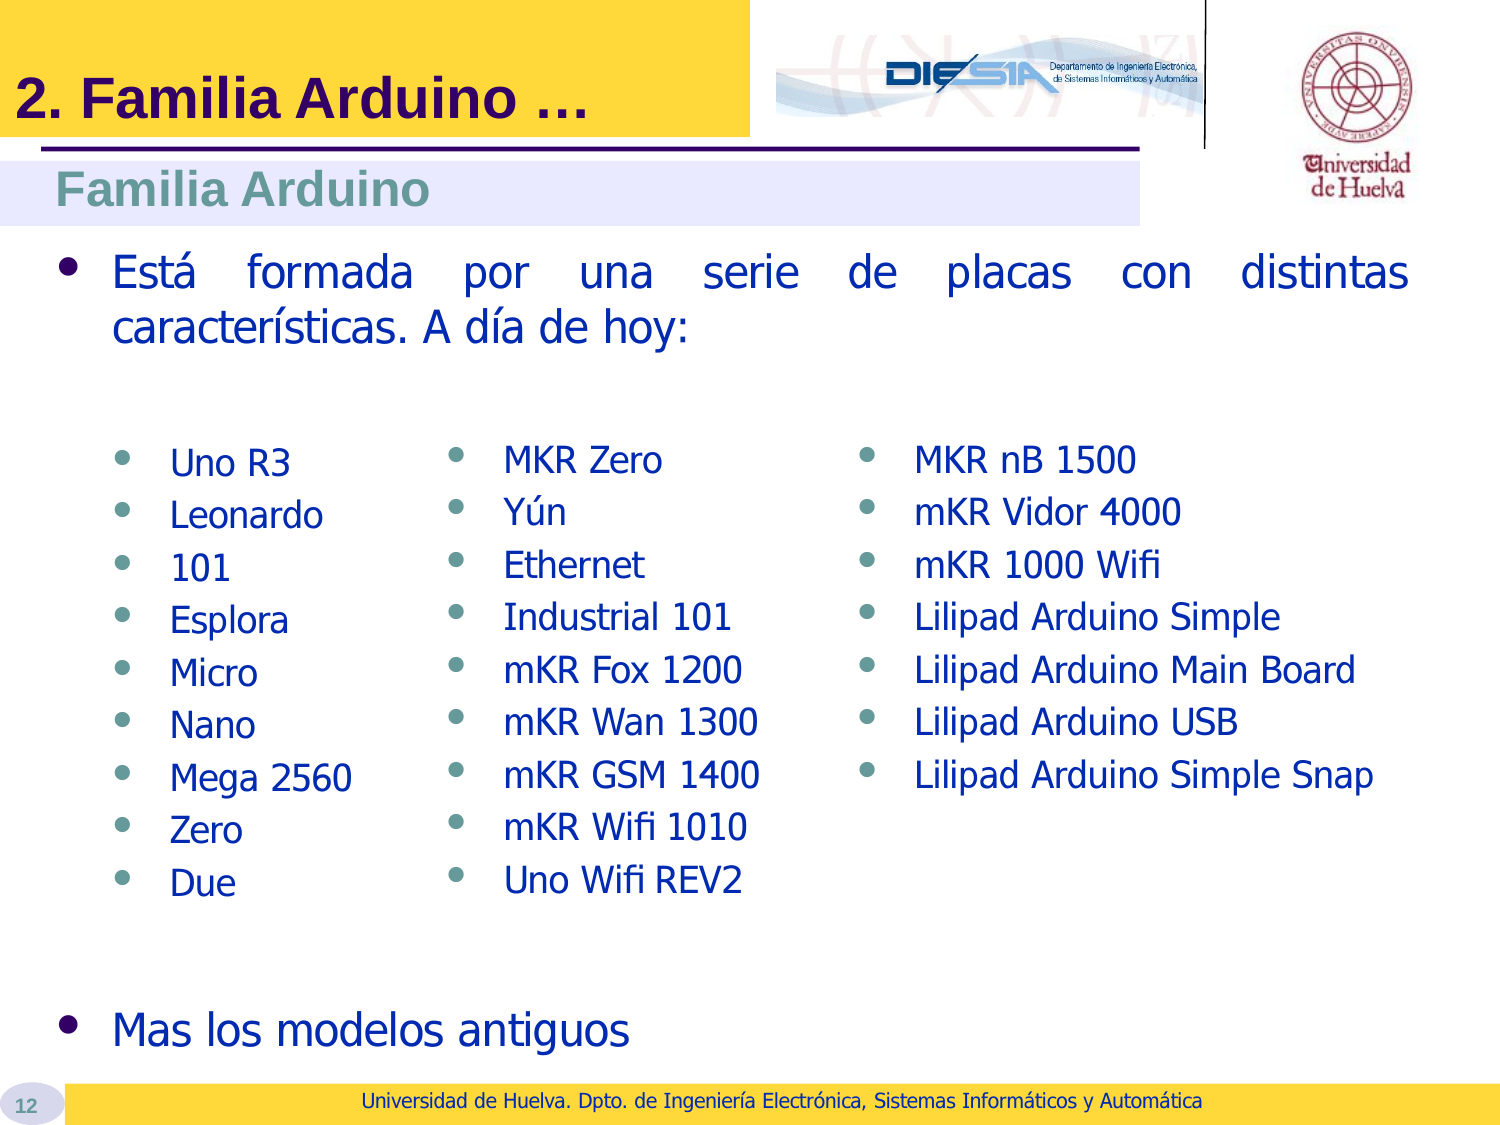

# 2. Familia Arduino …
Familia Arduino
Está formada por una serie de placas con distintas características. A día de hoy:

Uno R3
Leonardo
101
Esplora
Micro
Nano
Mega 2560
Zero
Due

Mas los modelos antiguos

MKR Zero
Yún
Ethernet
Industrial 101
mKR Fox 1200
mKR Wan 1300
mKR GSM 1400
mKR Wifi 1010
Uno Wifi REV2

MKR nB 1500
mKR Vidor 4000
mKR 1000 Wifi
Lilipad Arduino Simple
Lilipad Arduino Main Board
Lilipad Arduino USB
Lilipad Arduino Simple Snap